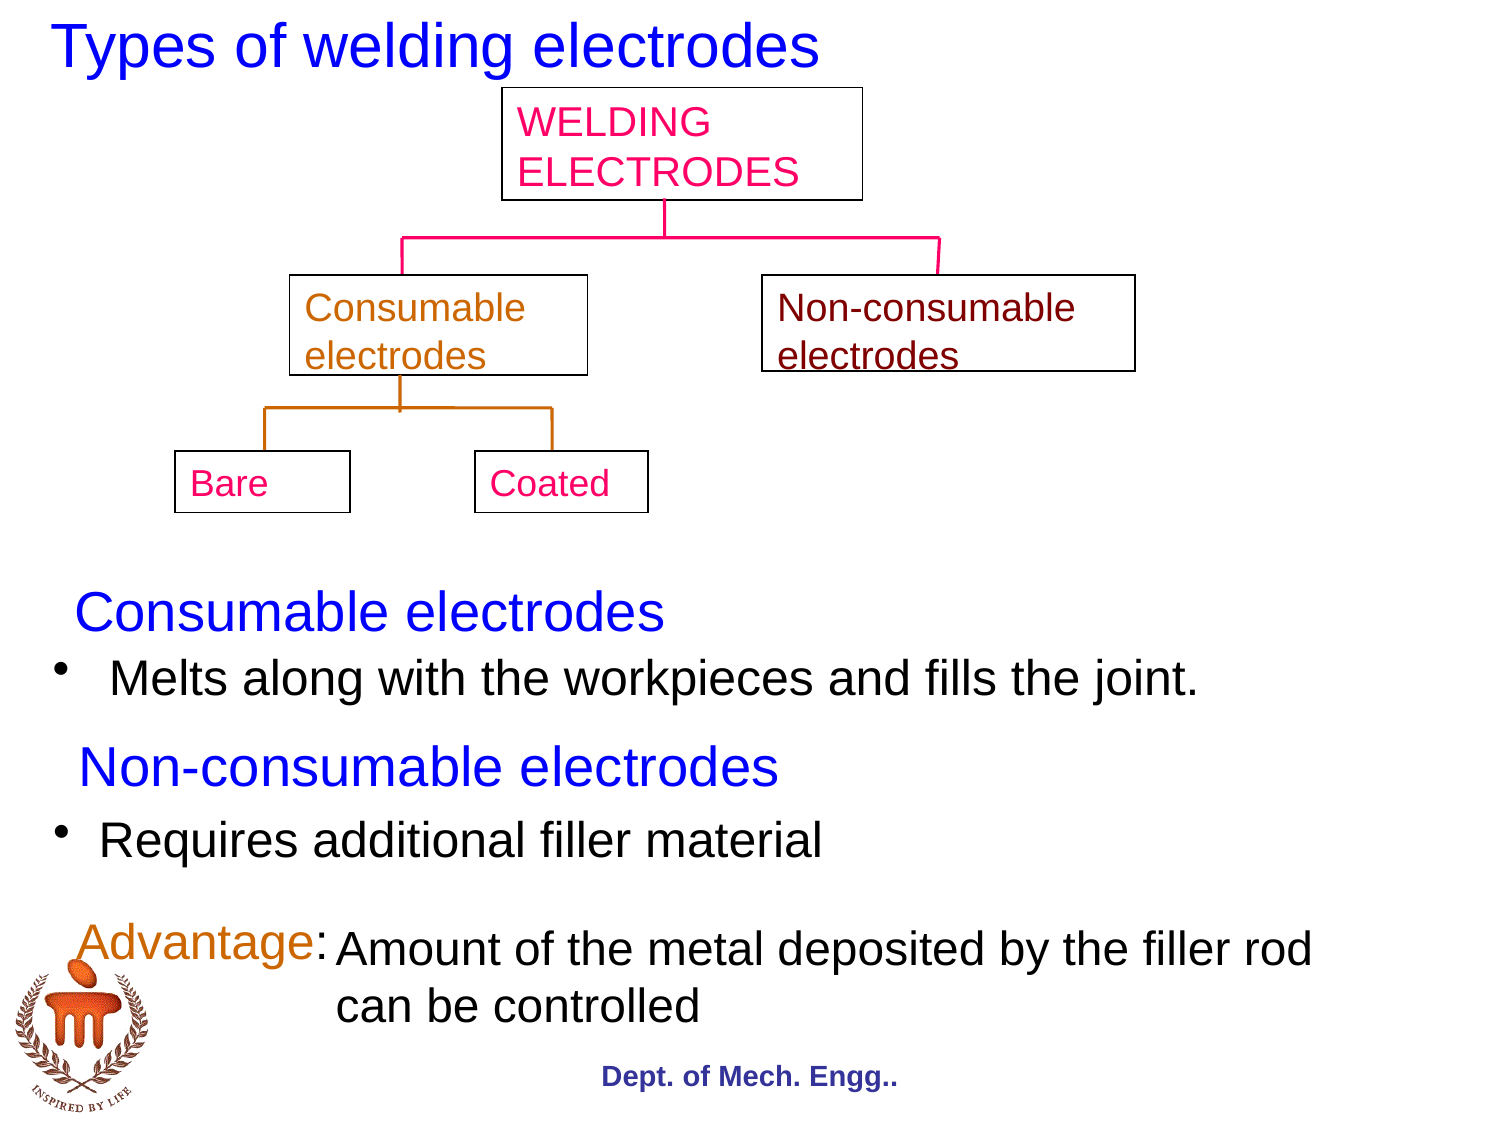

Types of welding electrodes
WELDING ELECTRODES

Consumable electrodes
Non-consumable electrodes

Bare
Coated
Consumable electrodes
Melts along with the workpieces and fills the joint.
Non-consumable electrodes
  Requires additional filler material
Advantage:
Amount of the metal deposited by the filler rod can be controlled
Dept. of Mech. Engg..